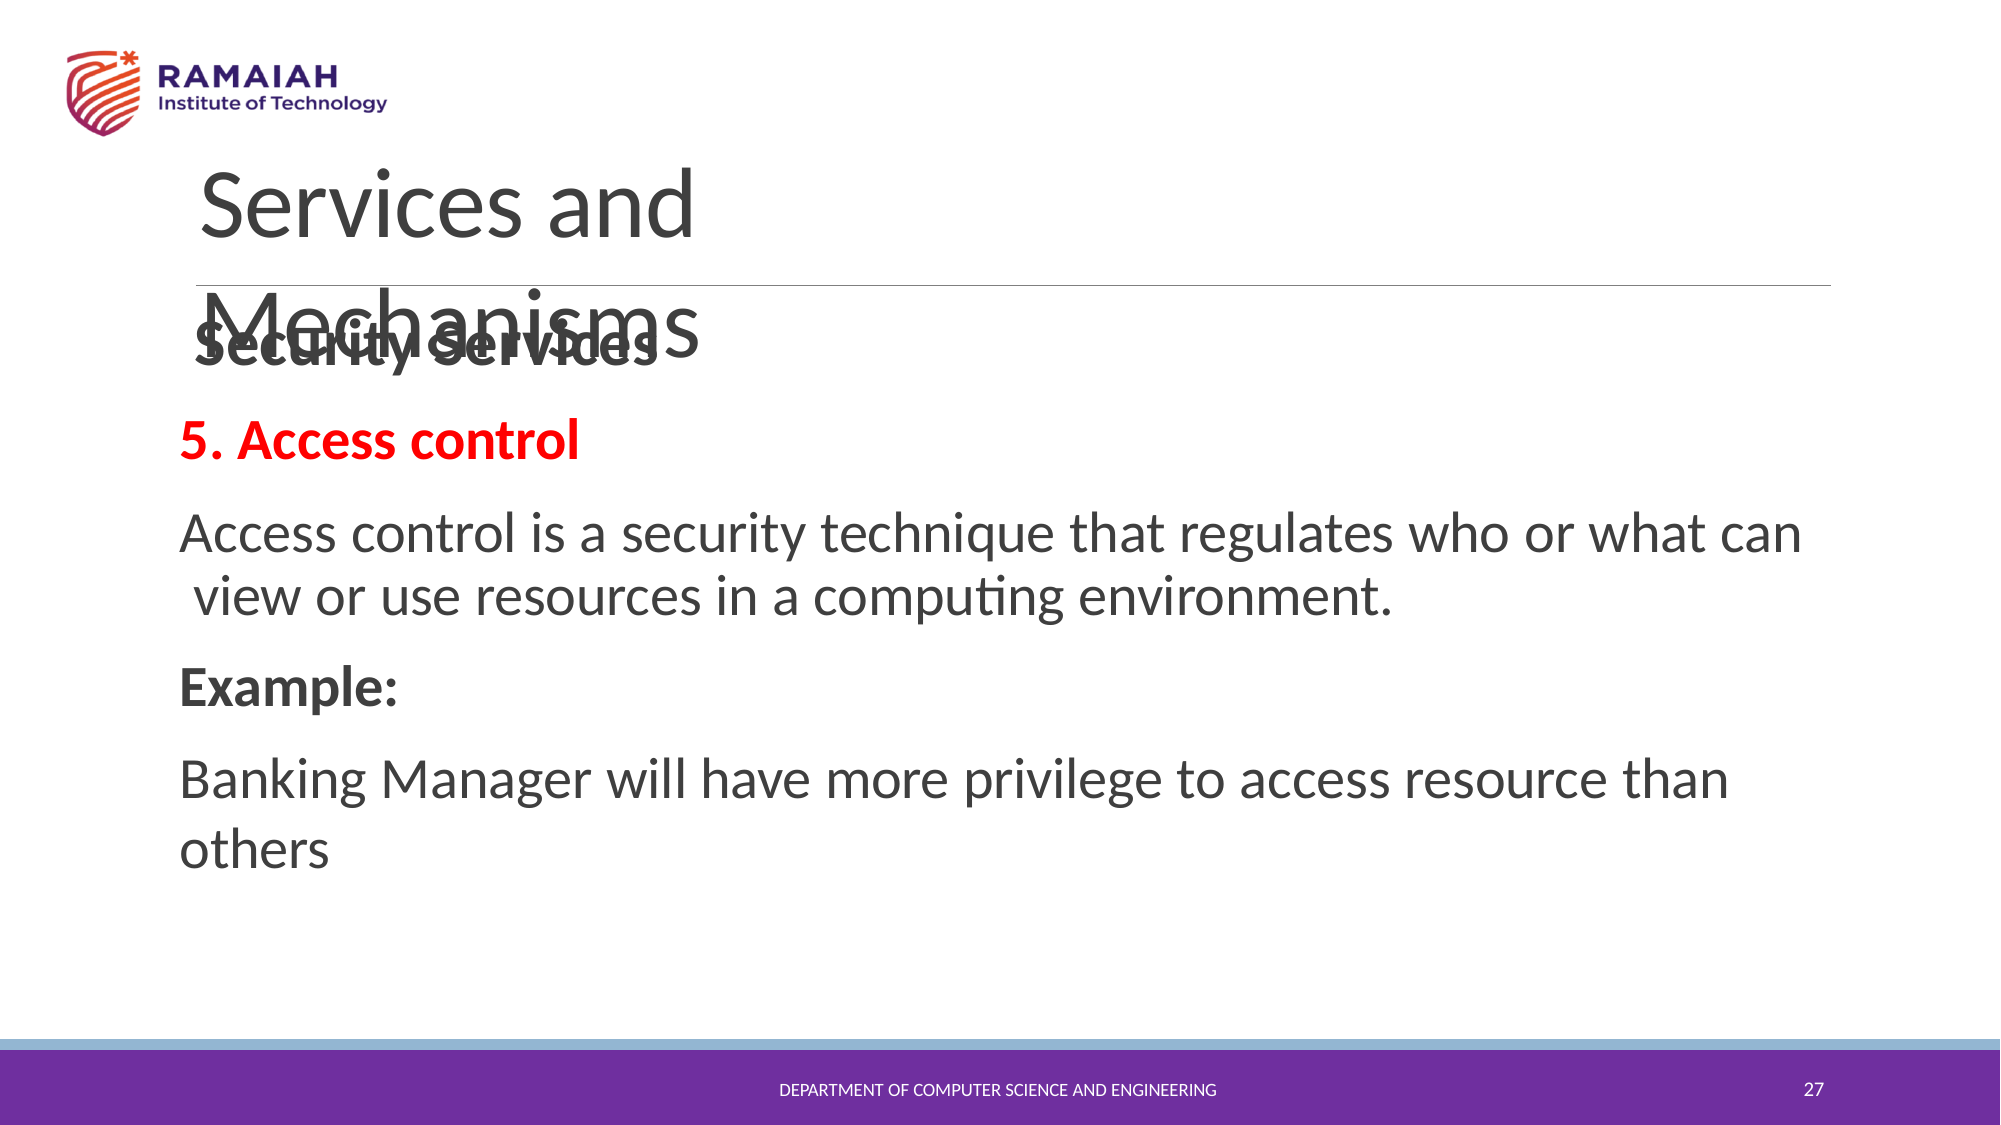

# Services and Mechanisms
Security Services
5. Access control
Access control is a security technique that regulates who or what can  view or use resources in a computing environment.
Example:
Banking Manager will have more privilege to access resource than others
27
DEPARTMENT OF COMPUTER SCIENCE AND ENGINEERING